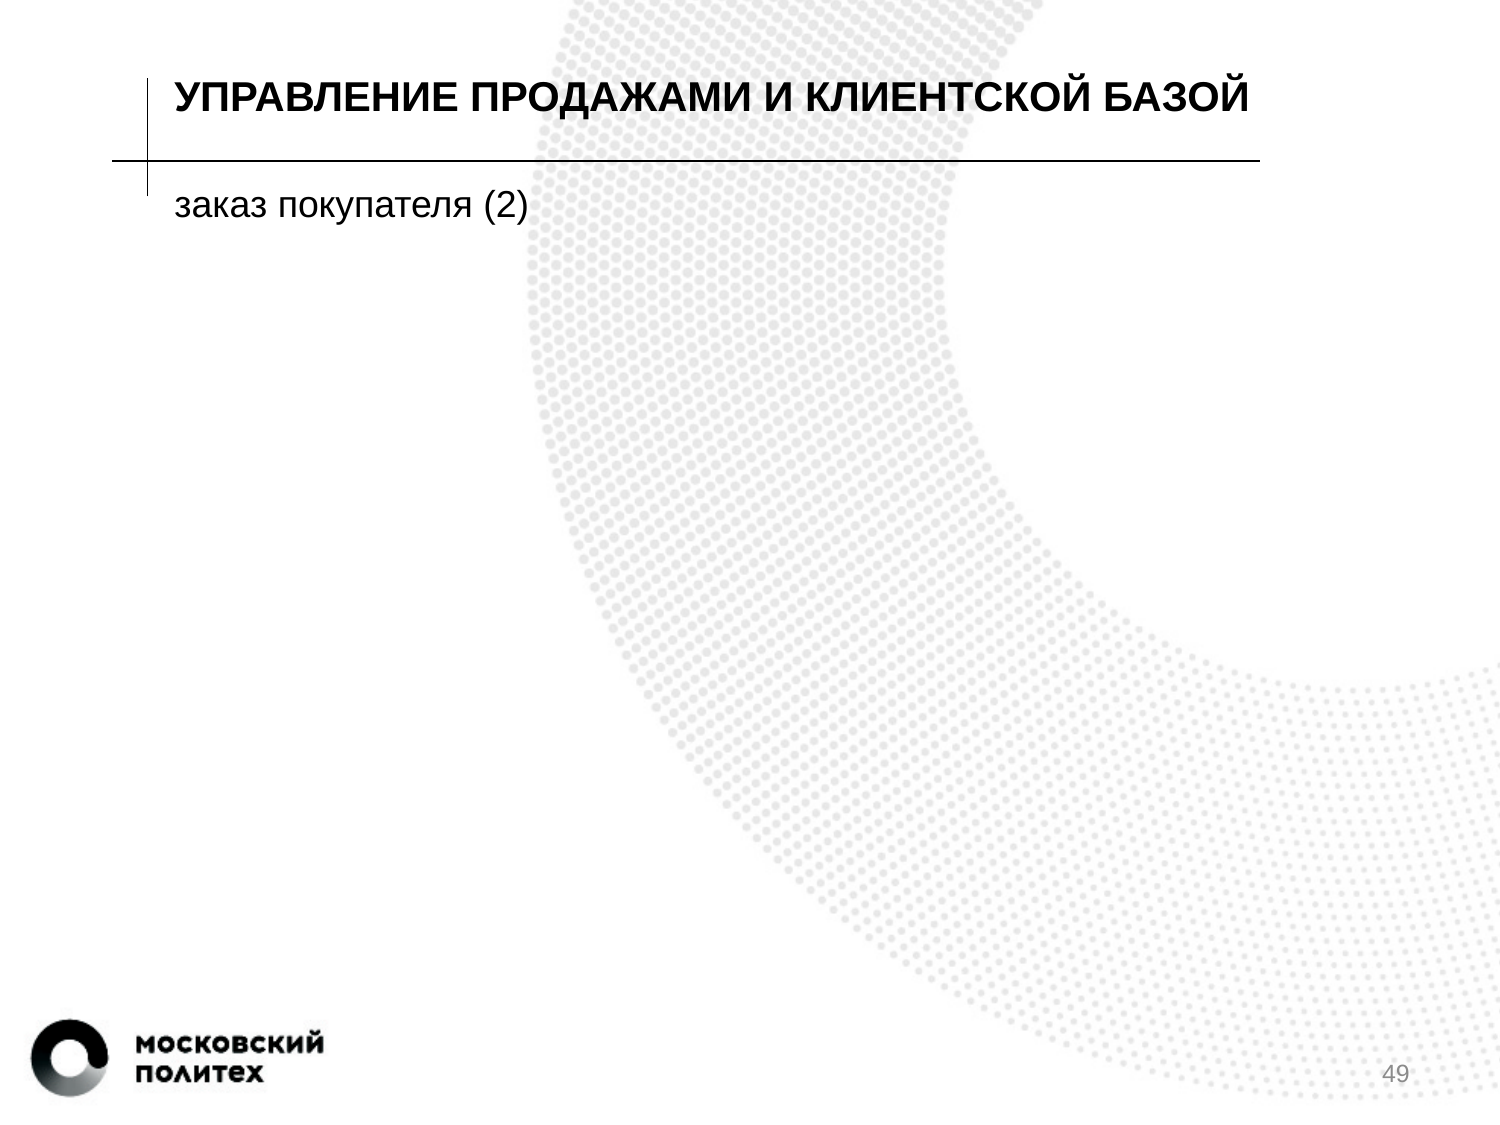

управление продажами и клиентской базой

# заказ покупателя (2)

49